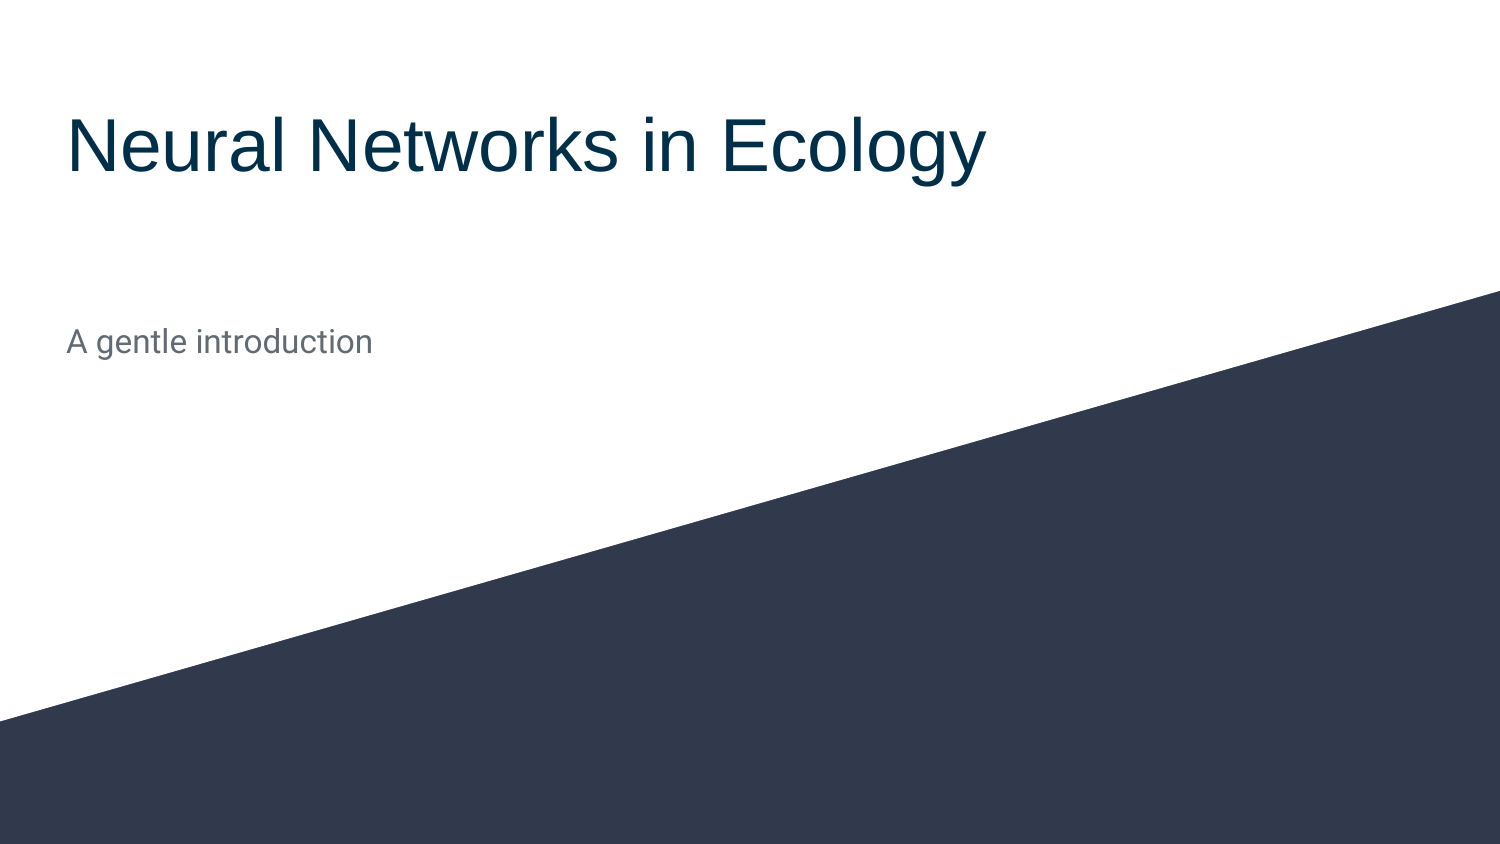

# Neural Networks in Ecology
A gentle introduction